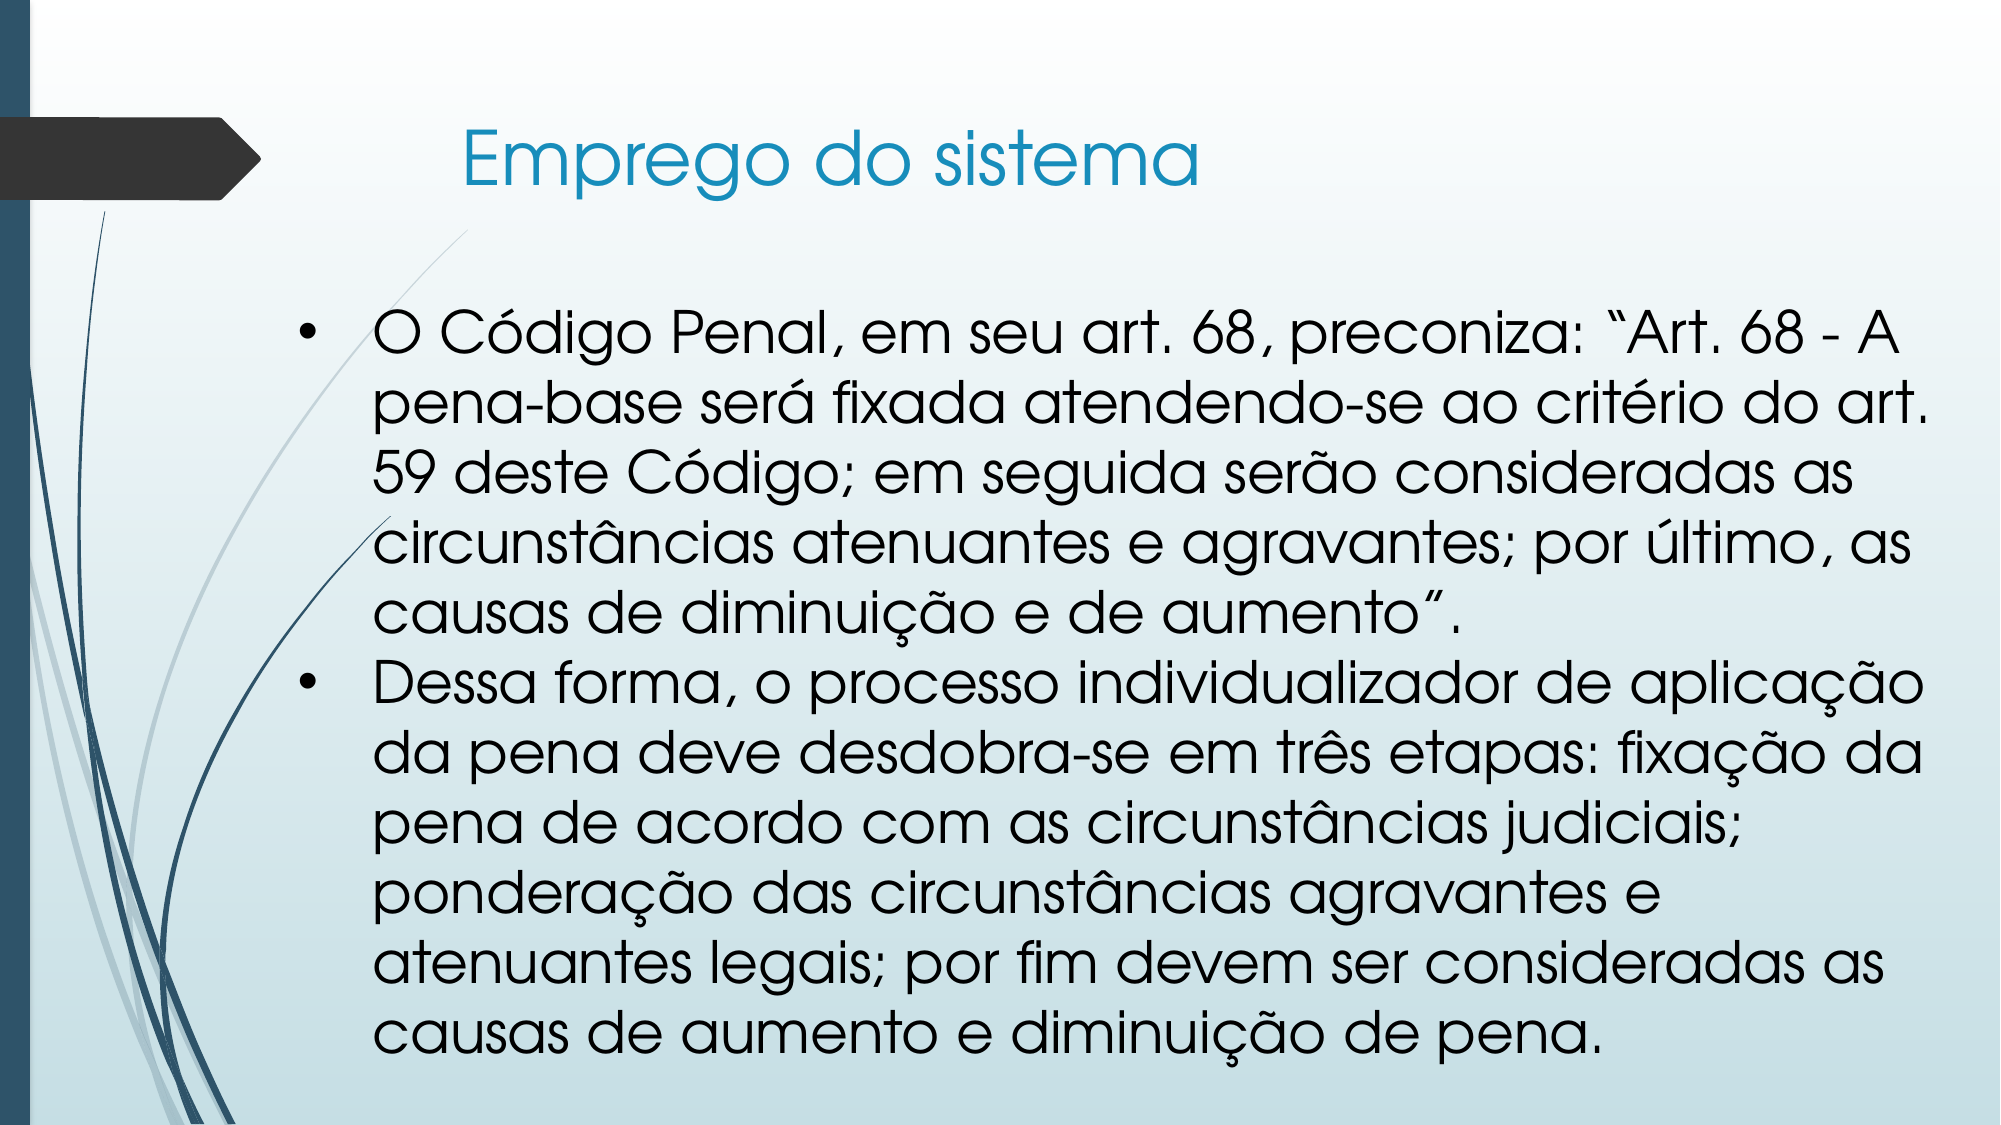

# Emprego do sistema
O Código Penal, em seu art. 68, preconiza: “Art. 68 - A pena-base será fixada atendendo-se ao critério do art. 59 deste Código; em seguida serão consideradas as circunstâncias atenuantes e agravantes; por último, as causas de diminuição e de aumento”.
Dessa forma, o processo individualizador de aplicação da pena deve desdobra-se em três etapas: fixação da pena de acordo com as circunstâncias judiciais; ponderação das circunstâncias agravantes e atenuantes legais; por fim devem ser consideradas as causas de aumento e diminuição de pena.